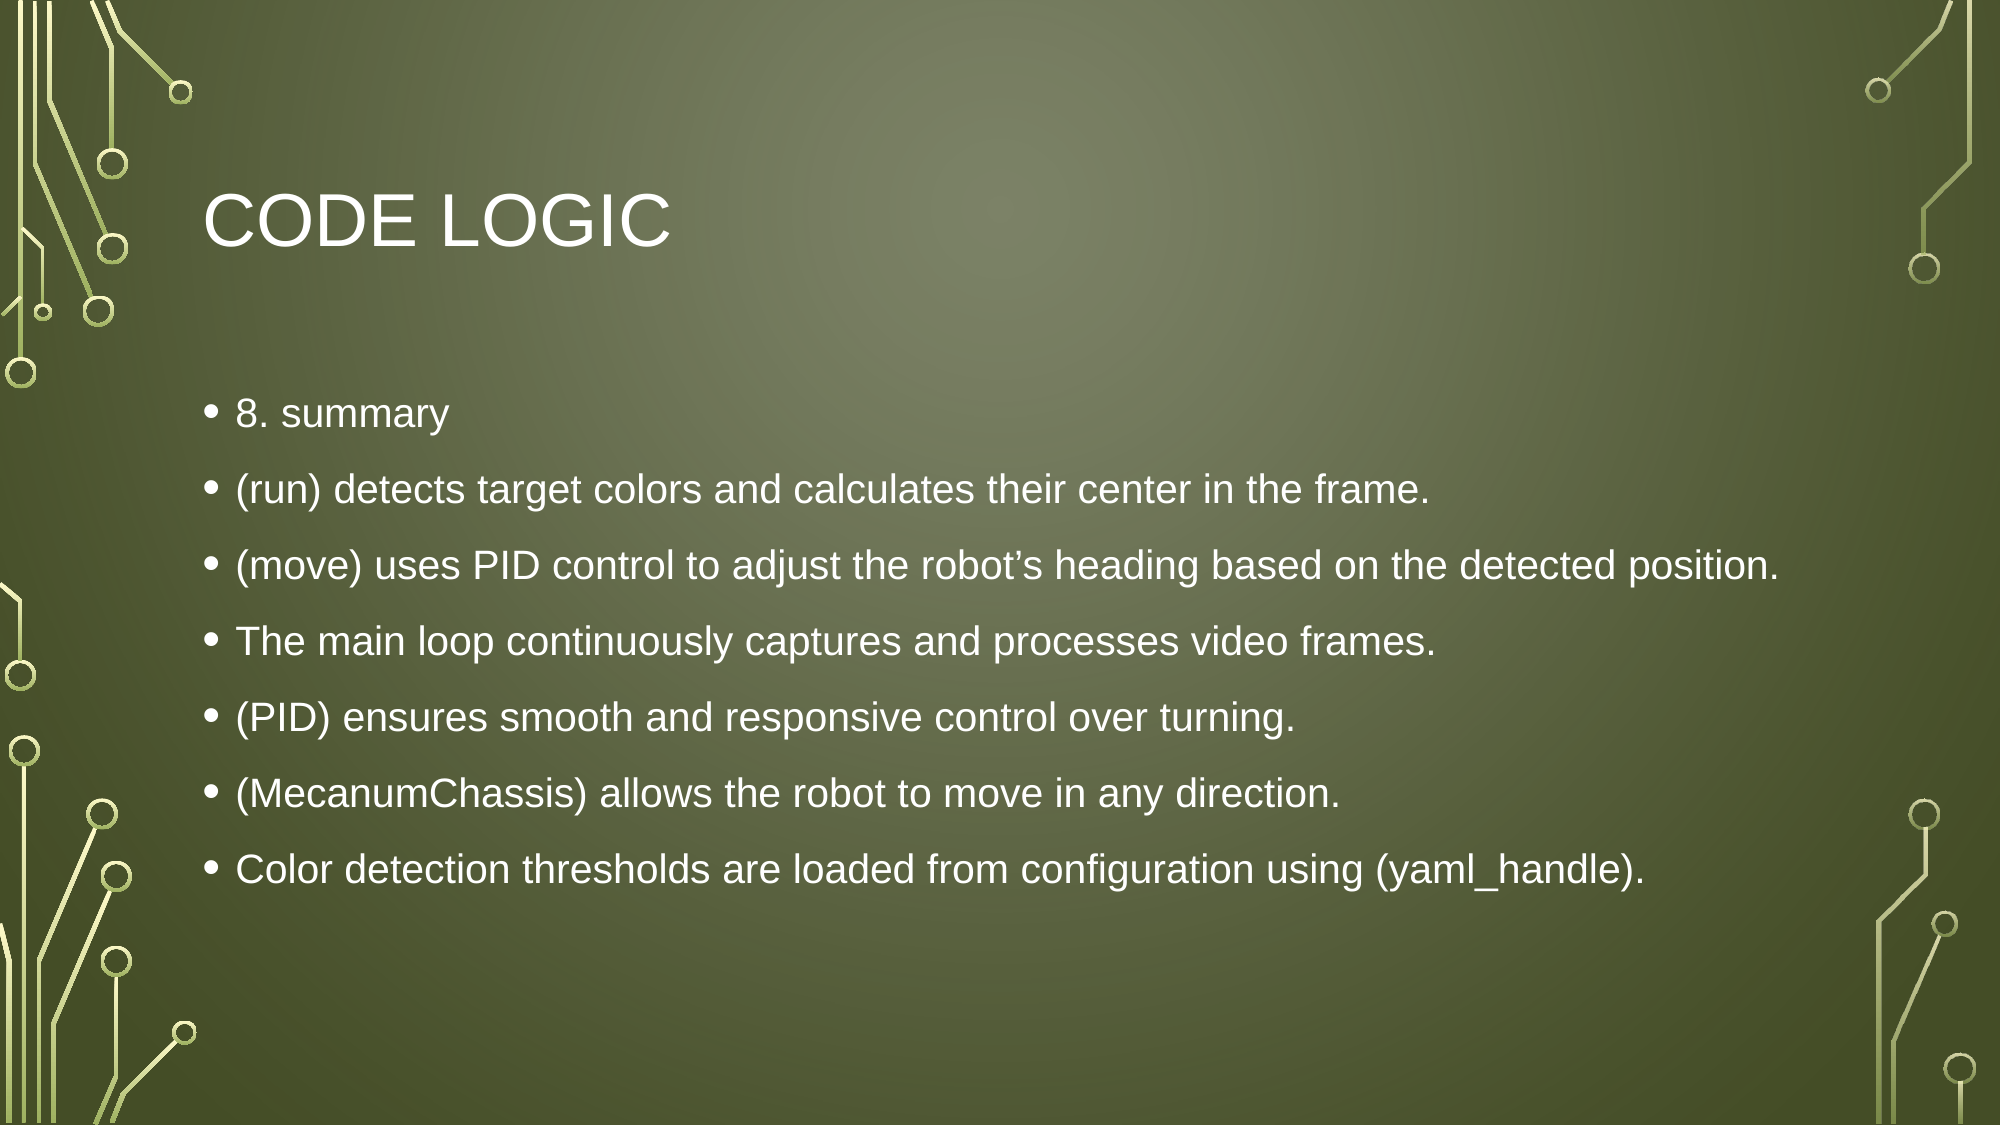

# Code Logic
8. summary
(run) detects target colors and calculates their center in the frame.
(move) uses PID control to adjust the robot’s heading based on the detected position.
The main loop continuously captures and processes video frames.
(PID) ensures smooth and responsive control over turning.
(MecanumChassis) allows the robot to move in any direction.
Color detection thresholds are loaded from configuration using (yaml_handle).